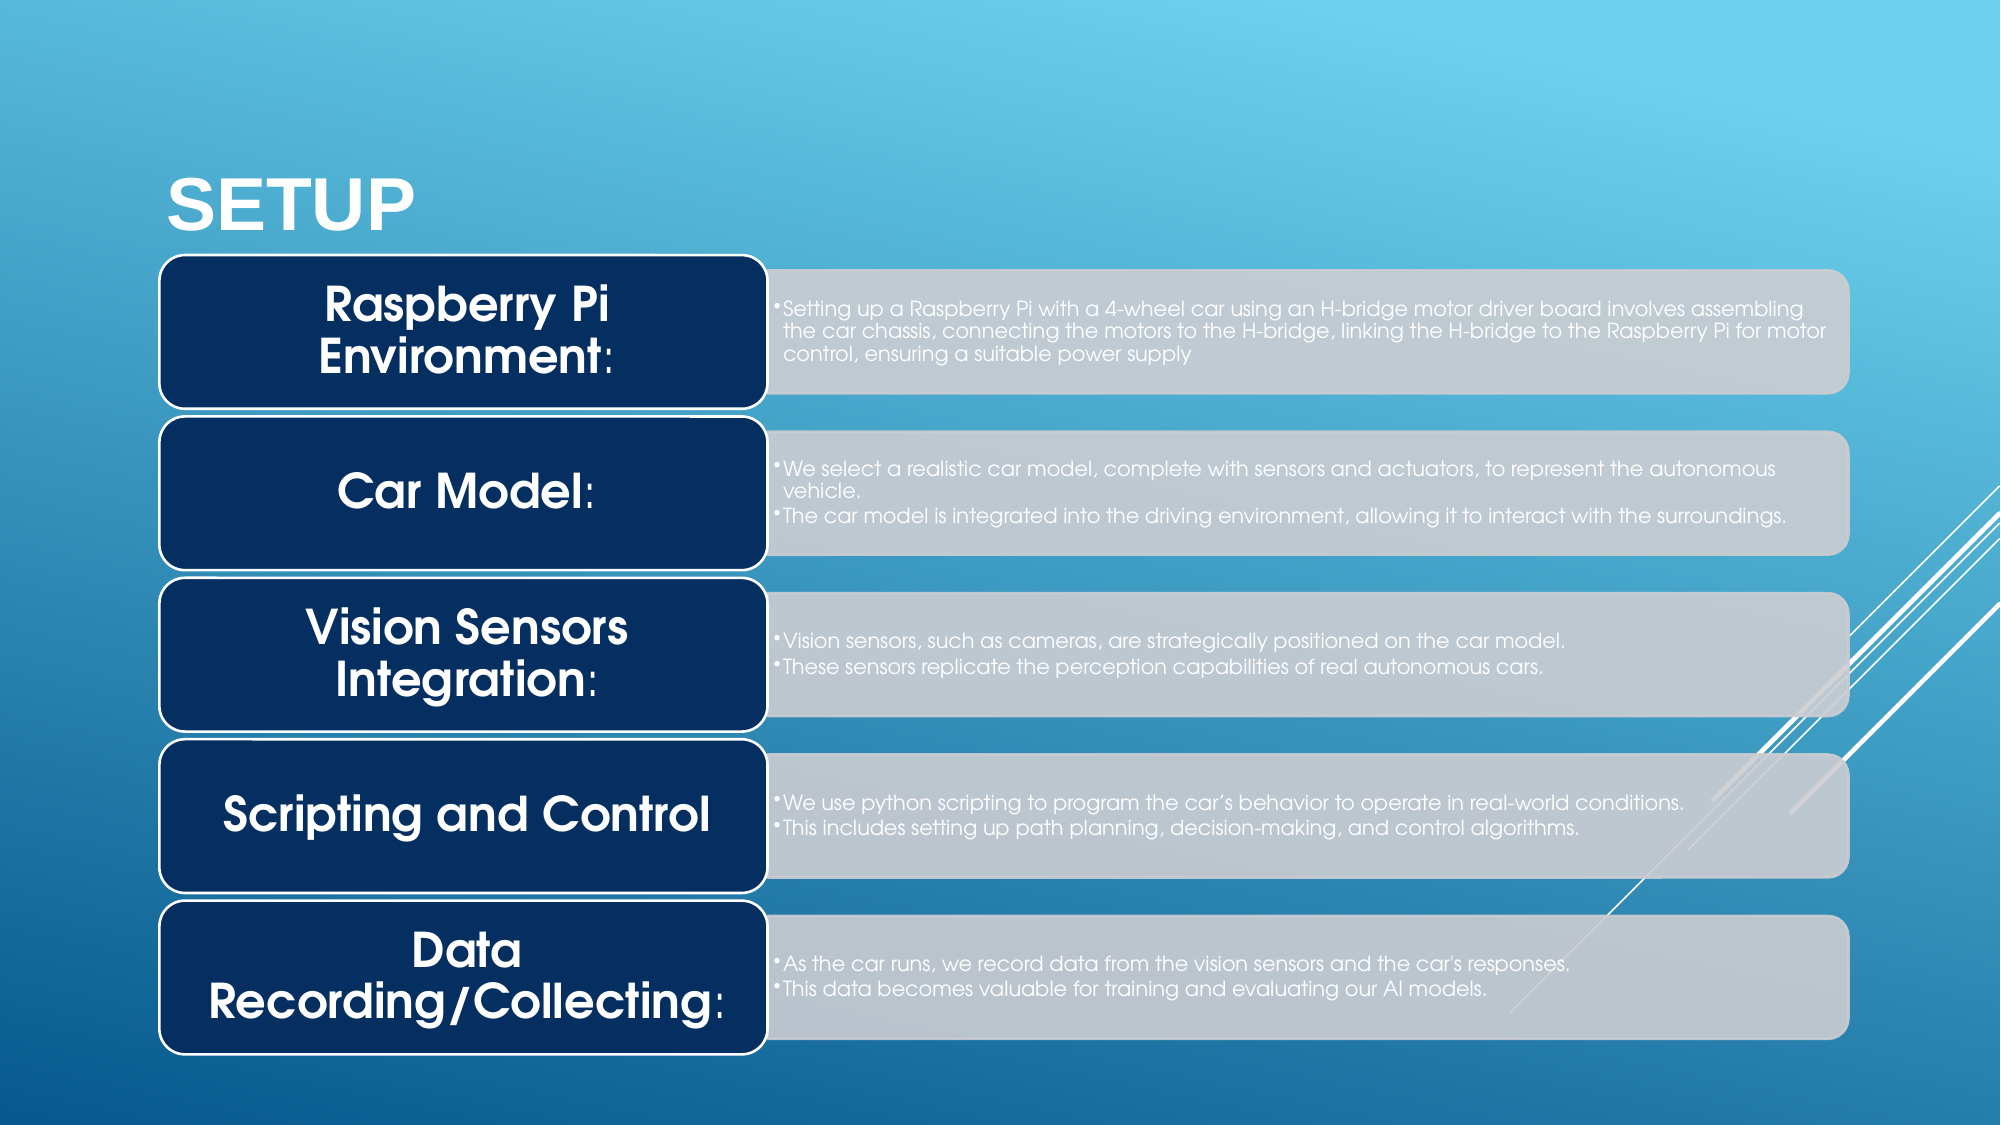

# Setup
Setting up a Raspberry Pi with a 4-wheel car using an H-bridge motor driver board involves assembling the car chassis, connecting the motors to the H-bridge, linking the H-bridge to the Raspberry Pi for motor control, ensuring a suitable power supply
Raspberry Pi Environment:
We select a realistic car model, complete with sensors and actuators, to represent the autonomous vehicle.
The car model is integrated into the driving environment, allowing it to interact with the surroundings.
Car Model:
Vision sensors, such as cameras, are strategically positioned on the car model.
These sensors replicate the perception capabilities of real autonomous cars.
Vision Sensors Integration:
We use python scripting to program the car’s behavior to operate in real-world conditions.
This includes setting up path planning, decision-making, and control algorithms.
Scripting and Control
As the car runs, we record data from the vision sensors and the car's responses.
This data becomes valuable for training and evaluating our AI models.
Data Recording/Collecting: